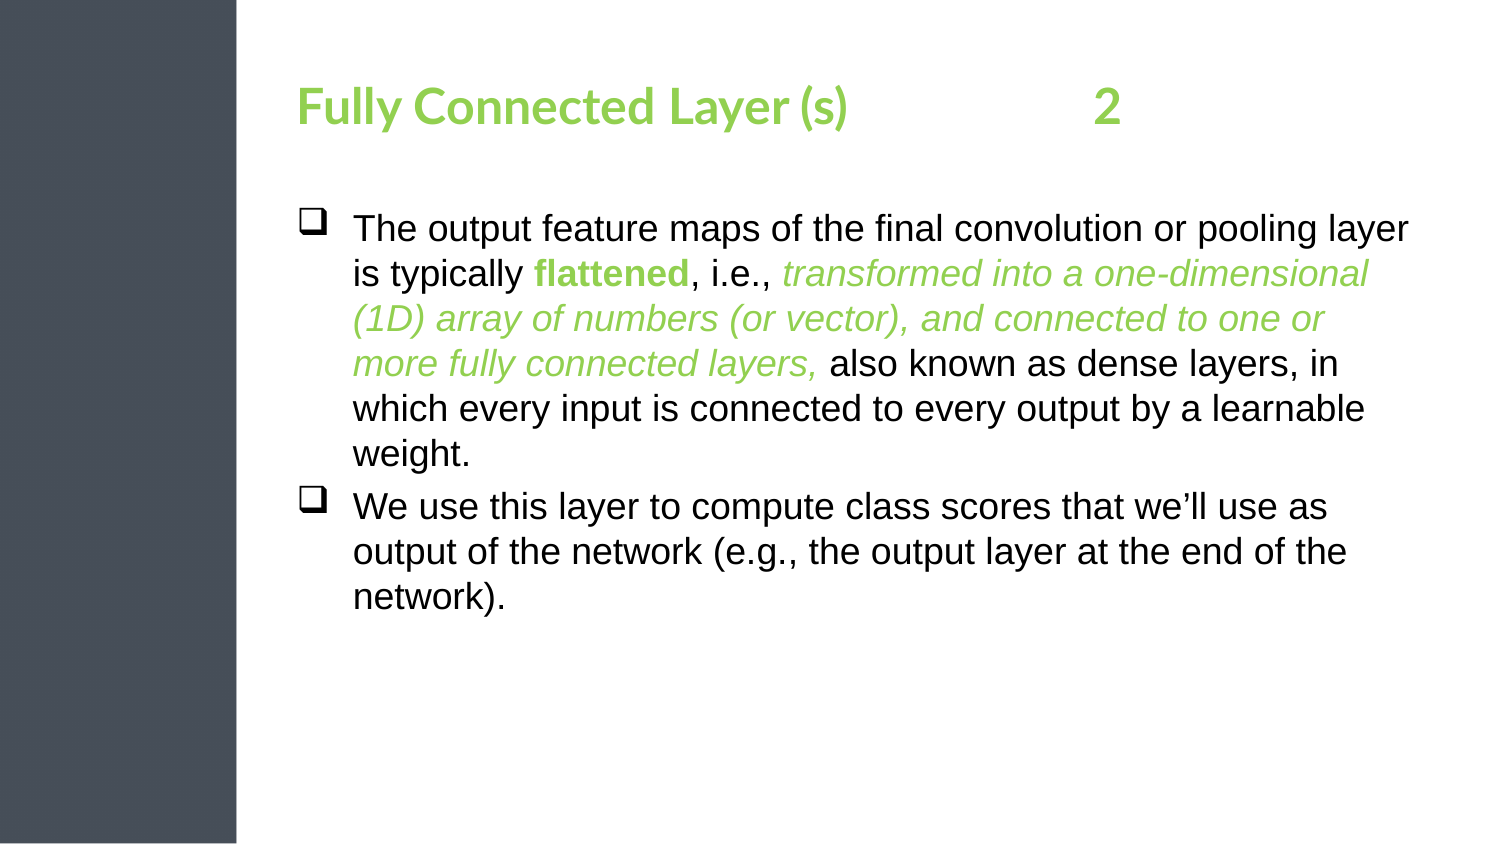

# Fully Connected Layer (s)                    2
The output feature maps of the final convolution or pooling layer is typically flattened, i.e., transformed into a one-dimensional (1D) array of numbers (or vector), and connected to one or more fully connected layers, also known as dense layers, in which every input is connected to every output by a learnable weight.
We use this layer to compute class scores that we’ll use as output of the network (e.g., the output layer at the end of the network).